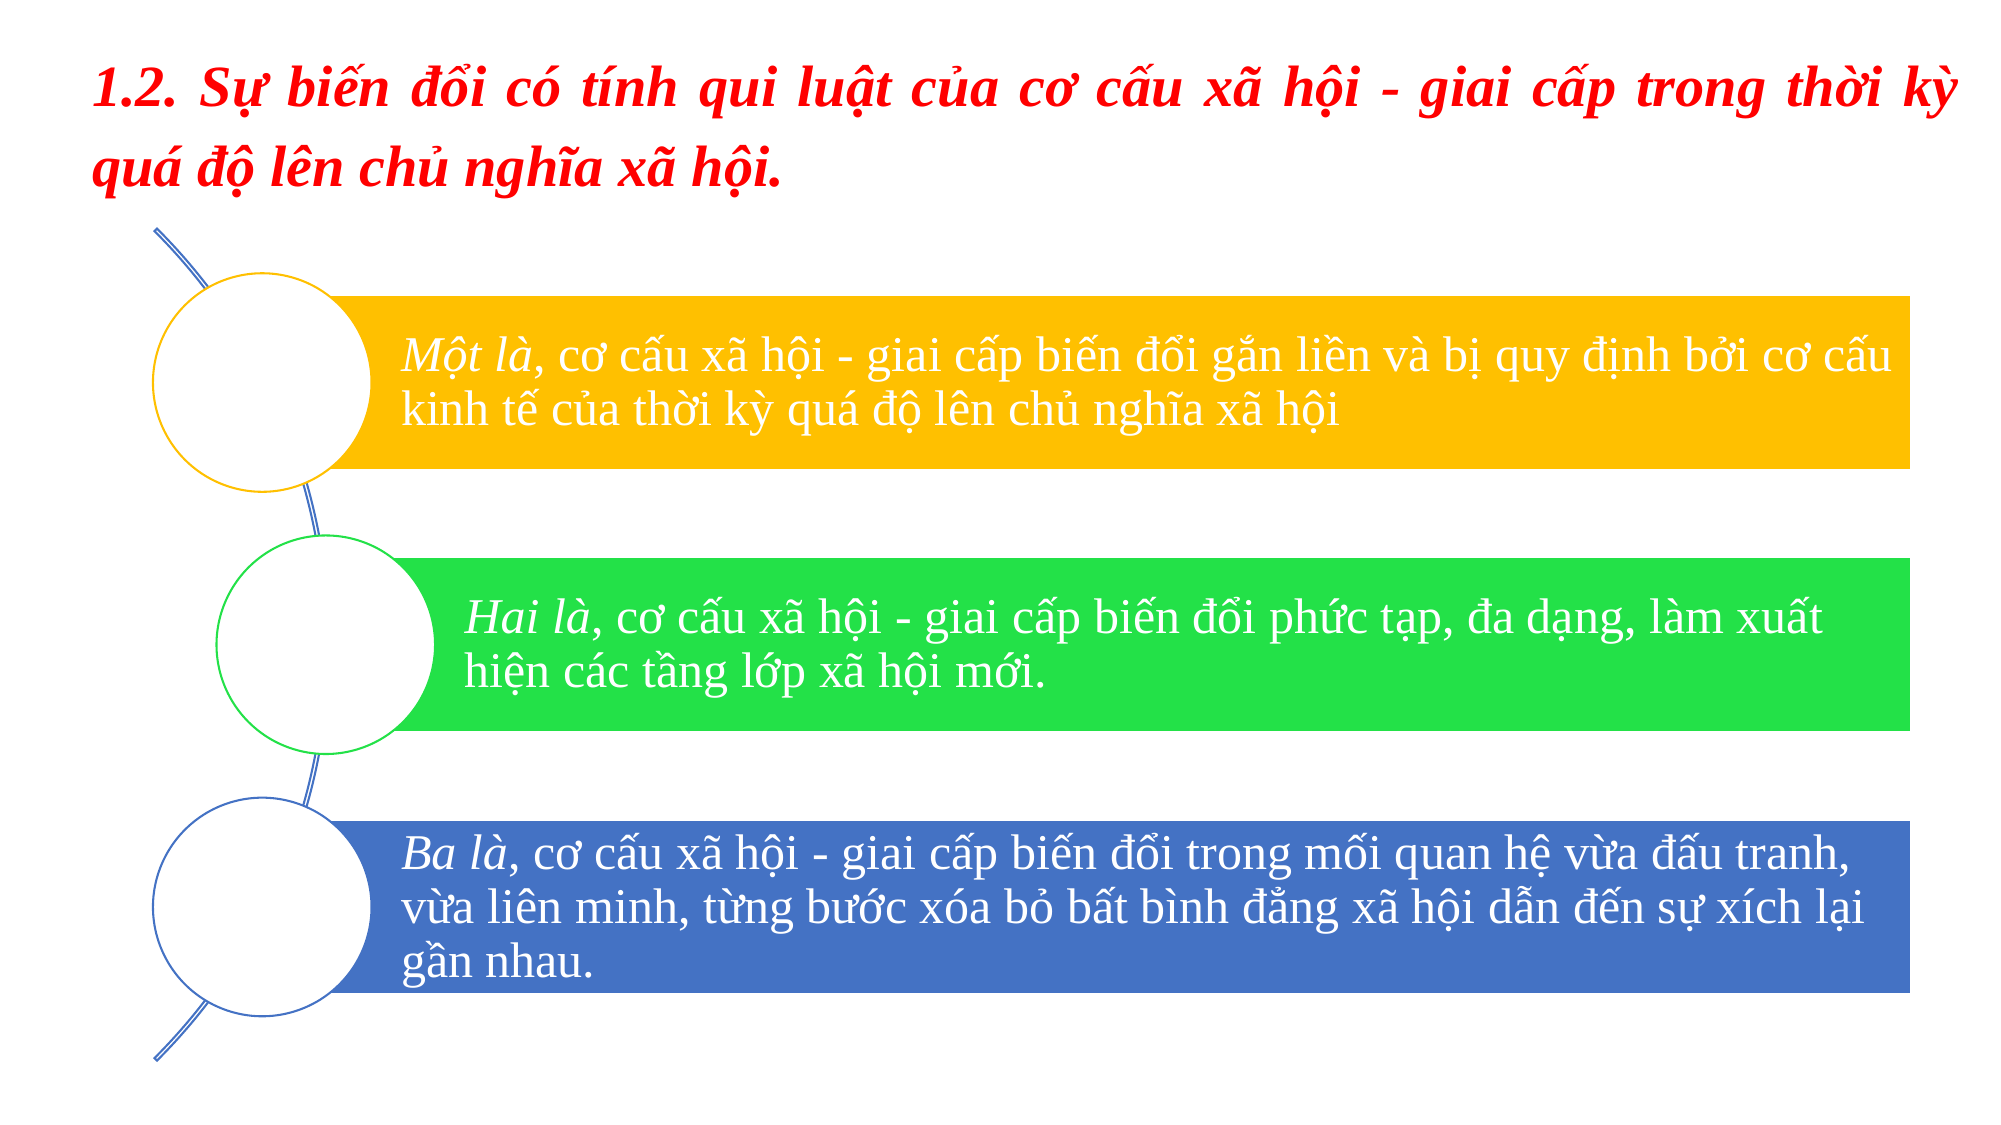

1.2. Sự biến đổi có tính qui luật của cơ cấu xã hội - giai cấp trong thời kỳ quá độ lên chủ nghĩa xã hội.
Một là, cơ cấu xã hội - giai cấp biến đổi gắn liền và bị quy định bởi cơ cấu kinh tế của thời kỳ quá độ lên chủ nghĩa xã hội
Hai là, cơ cấu xã hội - giai cấp biến đổi phức tạp, đa dạng, làm xuất hiện các tầng lớp xã hội mới.
Ba là, cơ cấu xã hội - giai cấp biến đổi trong mối quan hệ vừa đấu tranh, vừa liên minh, từng bước xóa bỏ bất bình đẳng xã hội dẫn đến sự xích lại gần nhau.